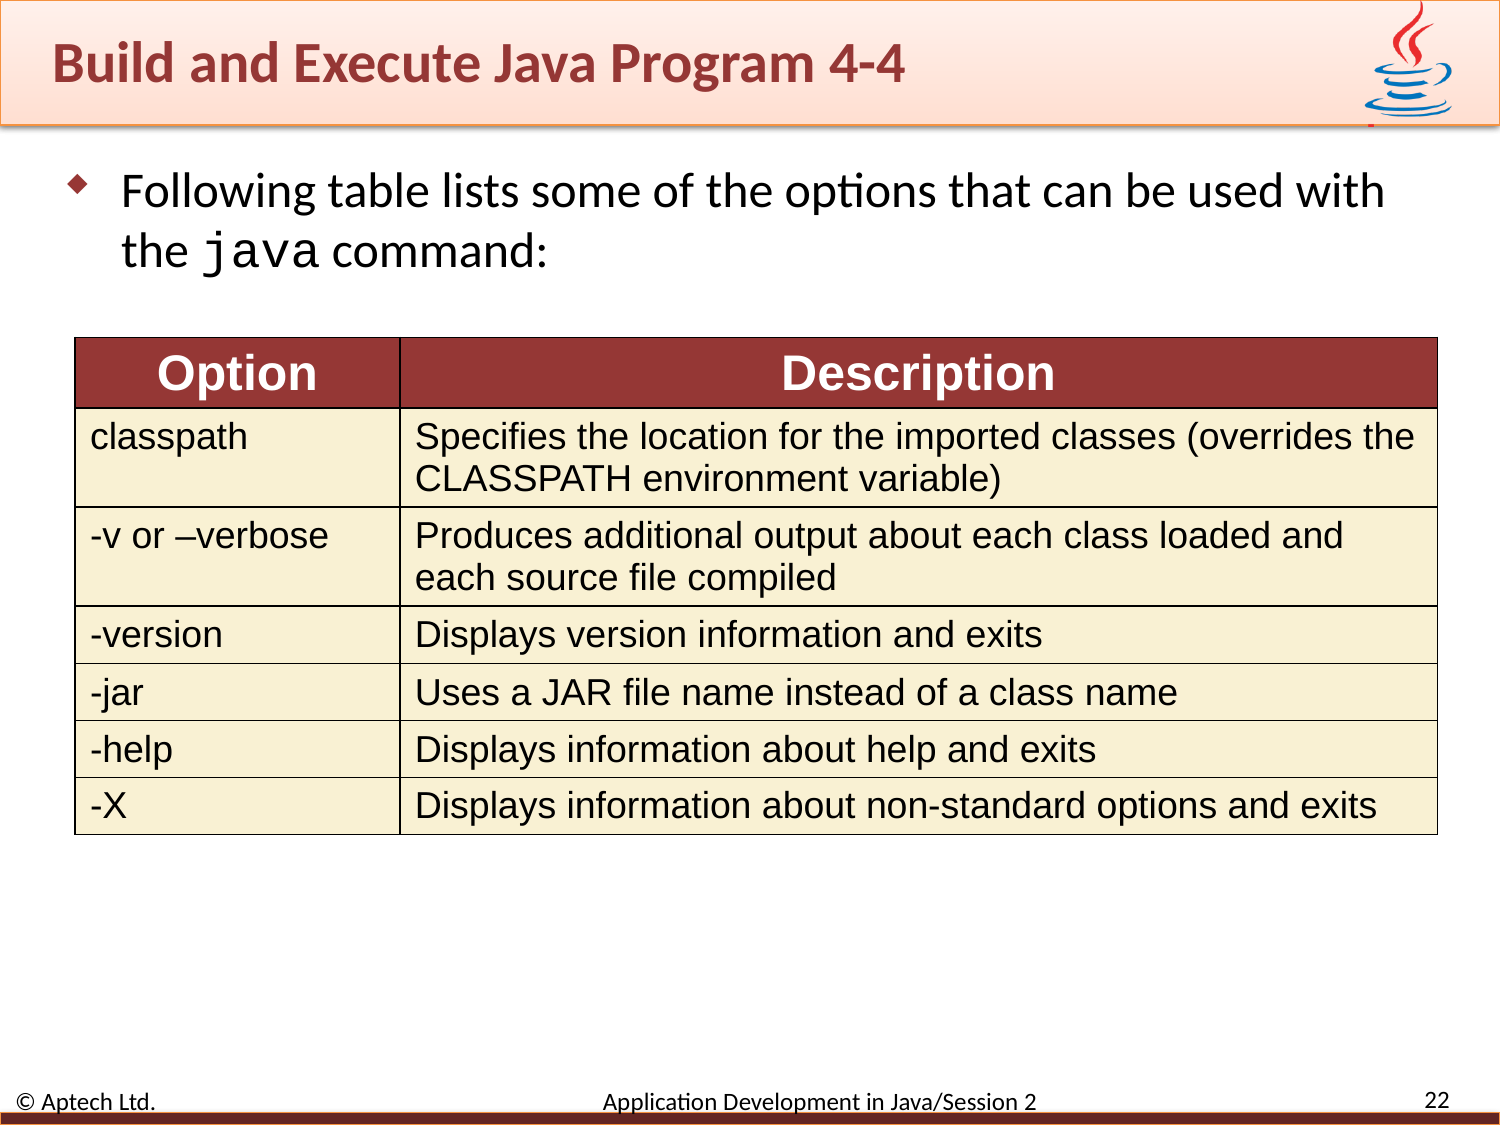

# Build and Execute Java Program 4-4
Following table lists some of the options that can be used with the java command:

| Option | Description |
| --- | --- |
| classpath | Specifies the location for the imported classes (overrides the CLASSPATH environment variable) |
| -v or –verbose | Produces additional output about each class loaded and each source file compiled |
| -version | Displays version information and exits |
| -jar | Uses a JAR file name instead of a class name |
| -help | Displays information about help and exits |
| -X | Displays information about non-standard options and exits |
22
© Aptech Ltd.                                                                              Application Development in Java/Session 2